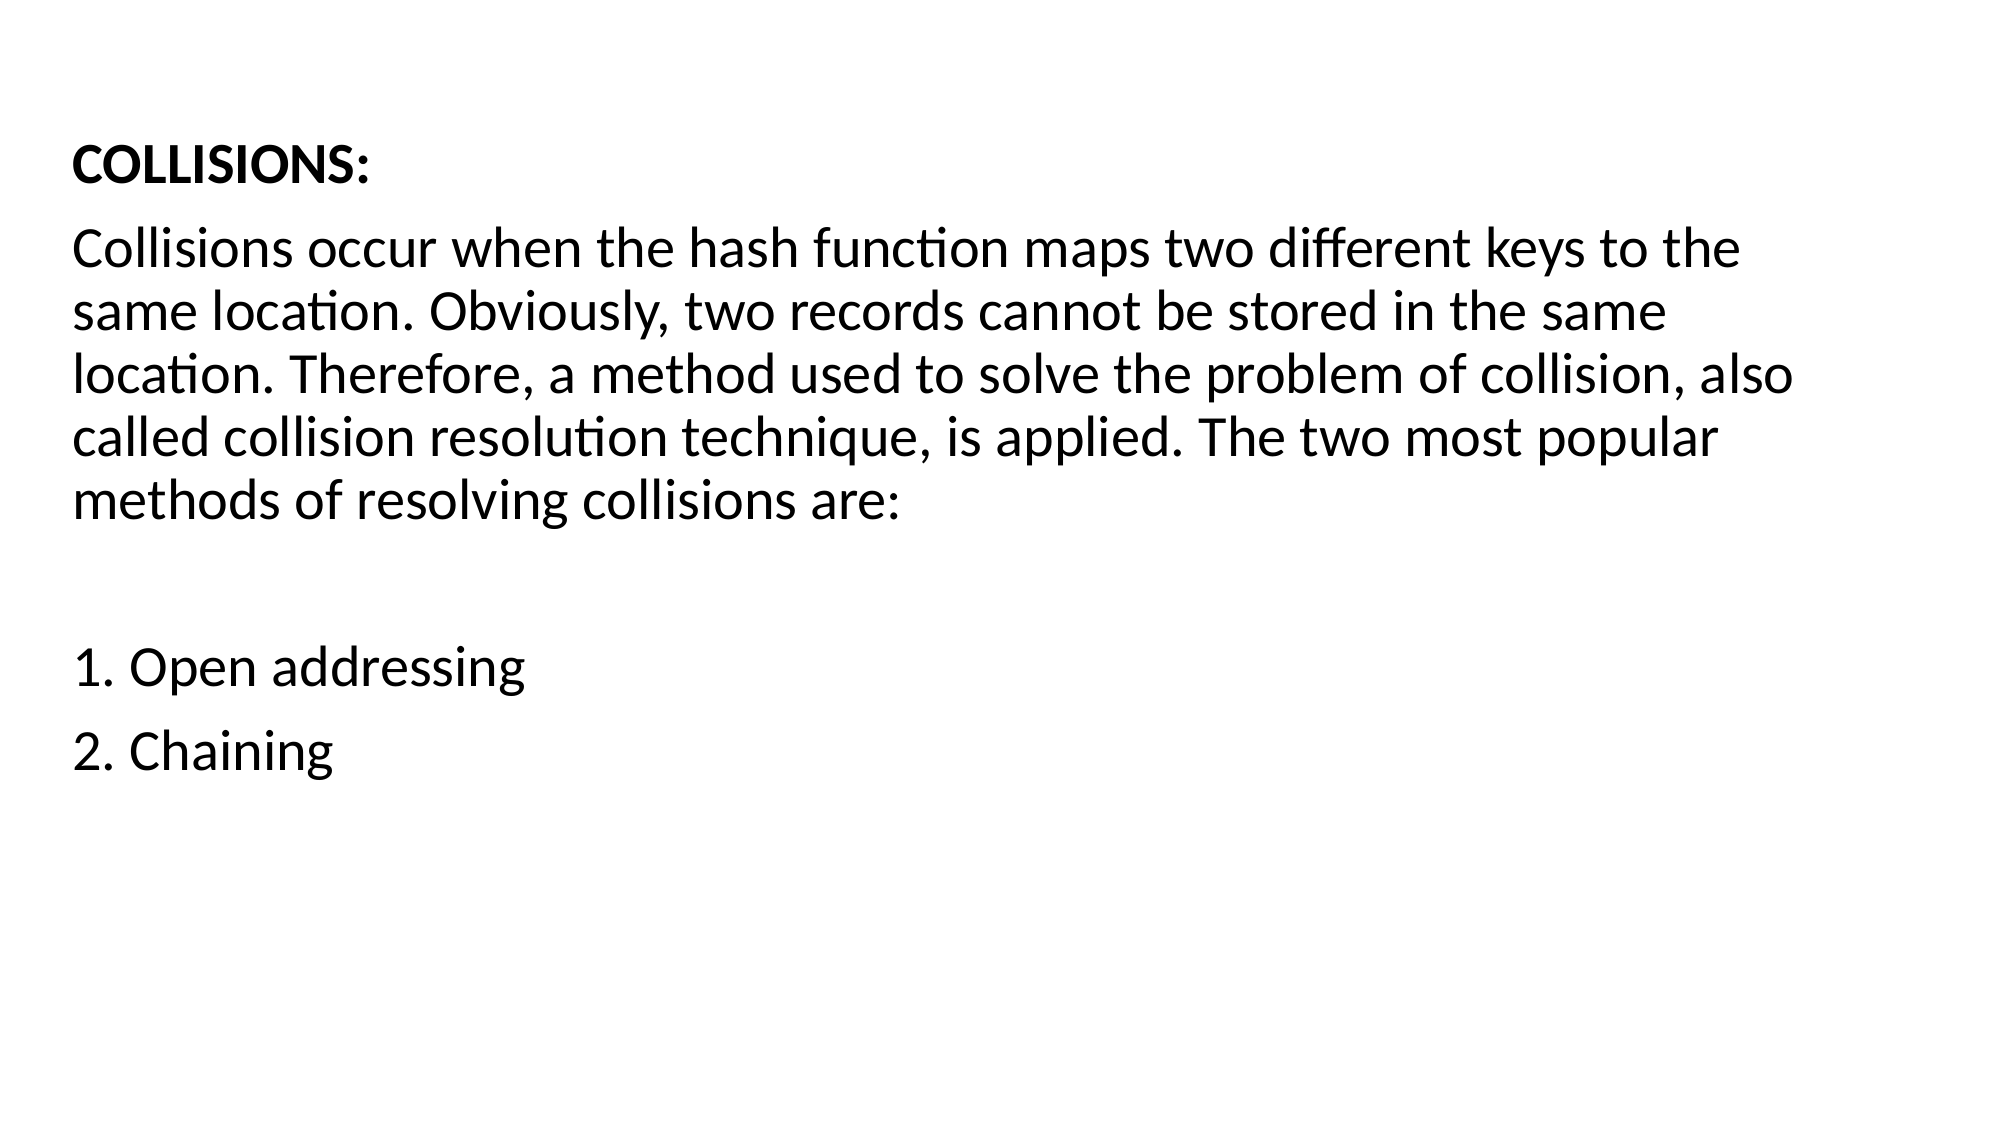

COLLISIONS:
Collisions occur when the hash function maps two different keys to the same location. Obviously, two records cannot be stored in the same location. Therefore, a method used to solve the problem of collision, also called collision resolution technique, is applied. The two most popular methods of resolving collisions are:

1. Open addressing
2. Chaining